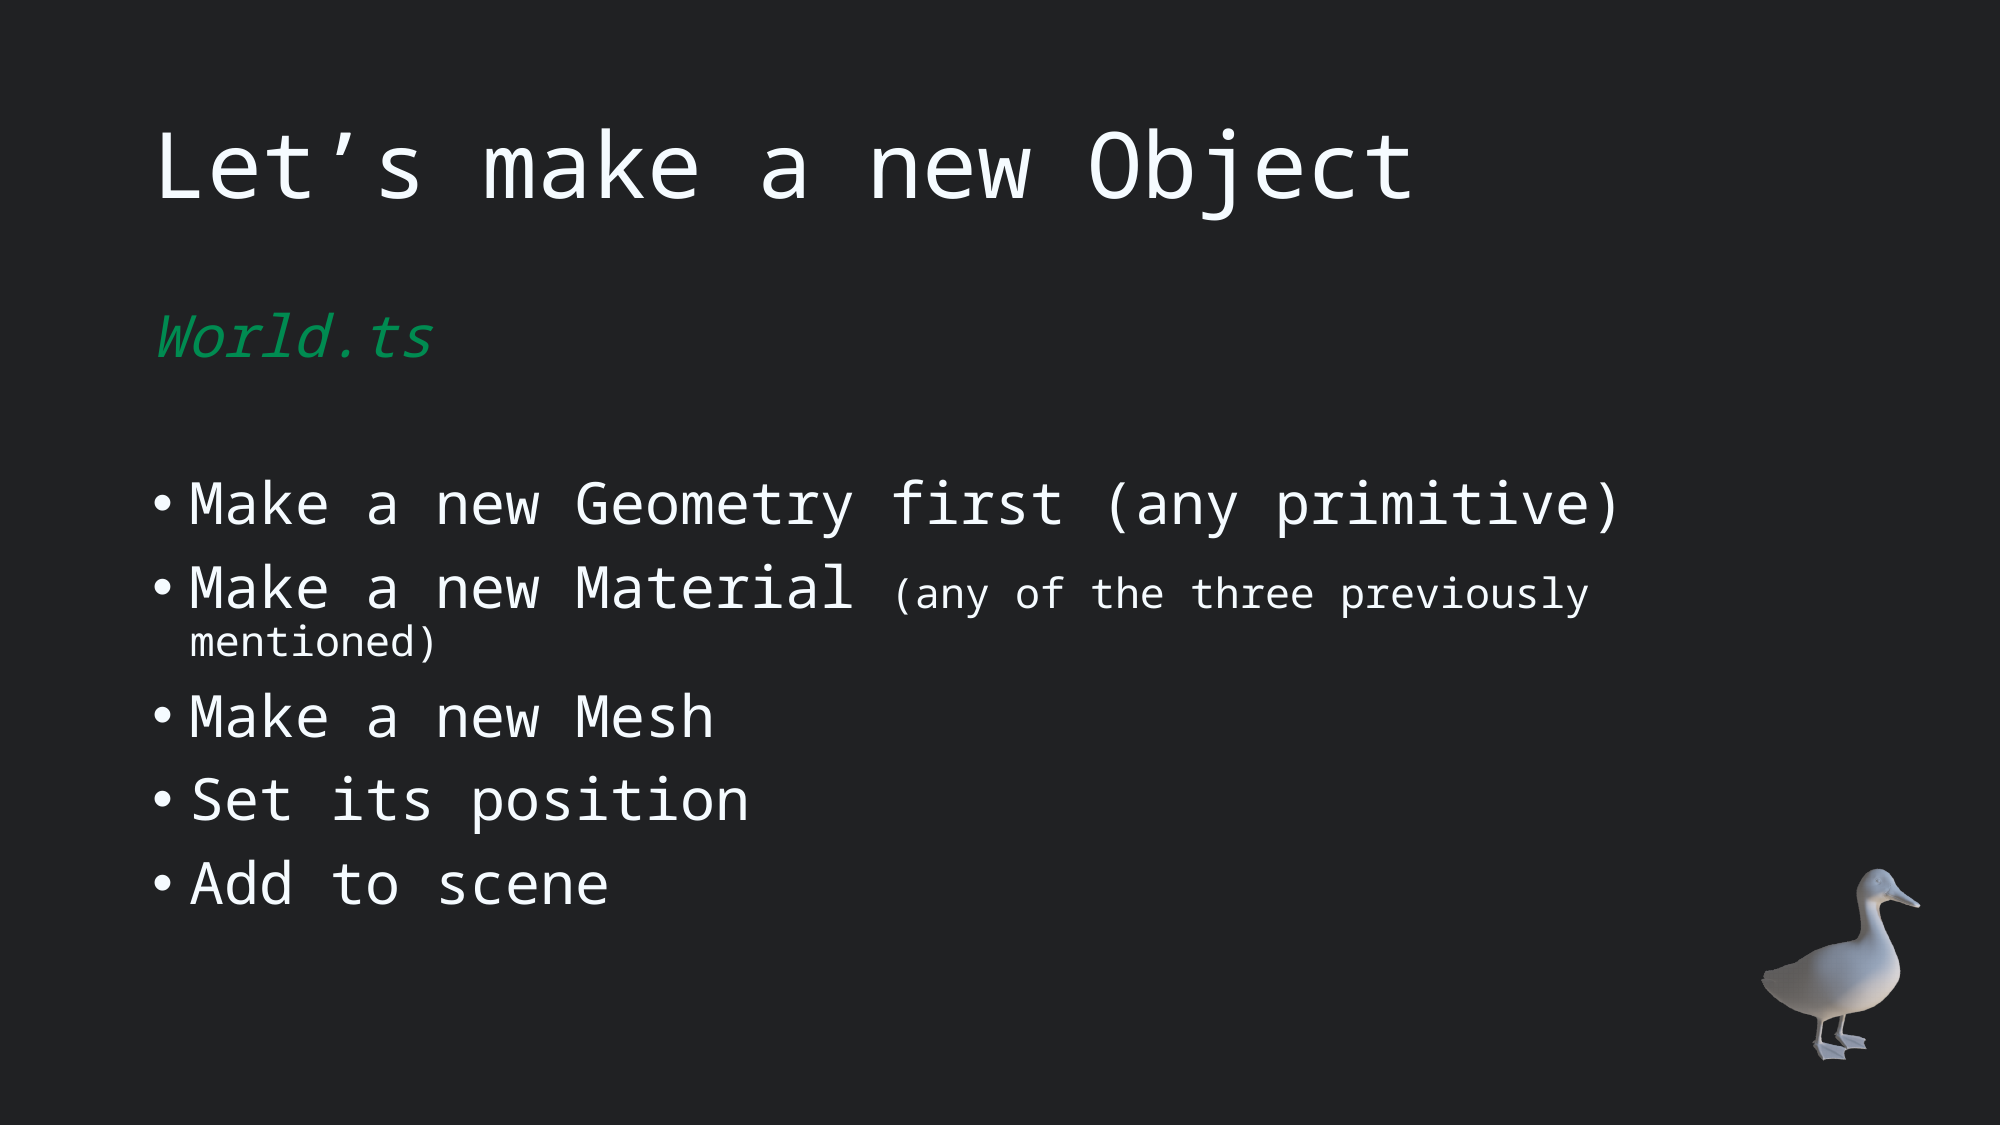

# Let’s make a new Object
World.ts

Make a new Geometry first (any primitive)
Make a new Material (any of the three previously mentioned)
Make a new Mesh
Set its position
Add to scene